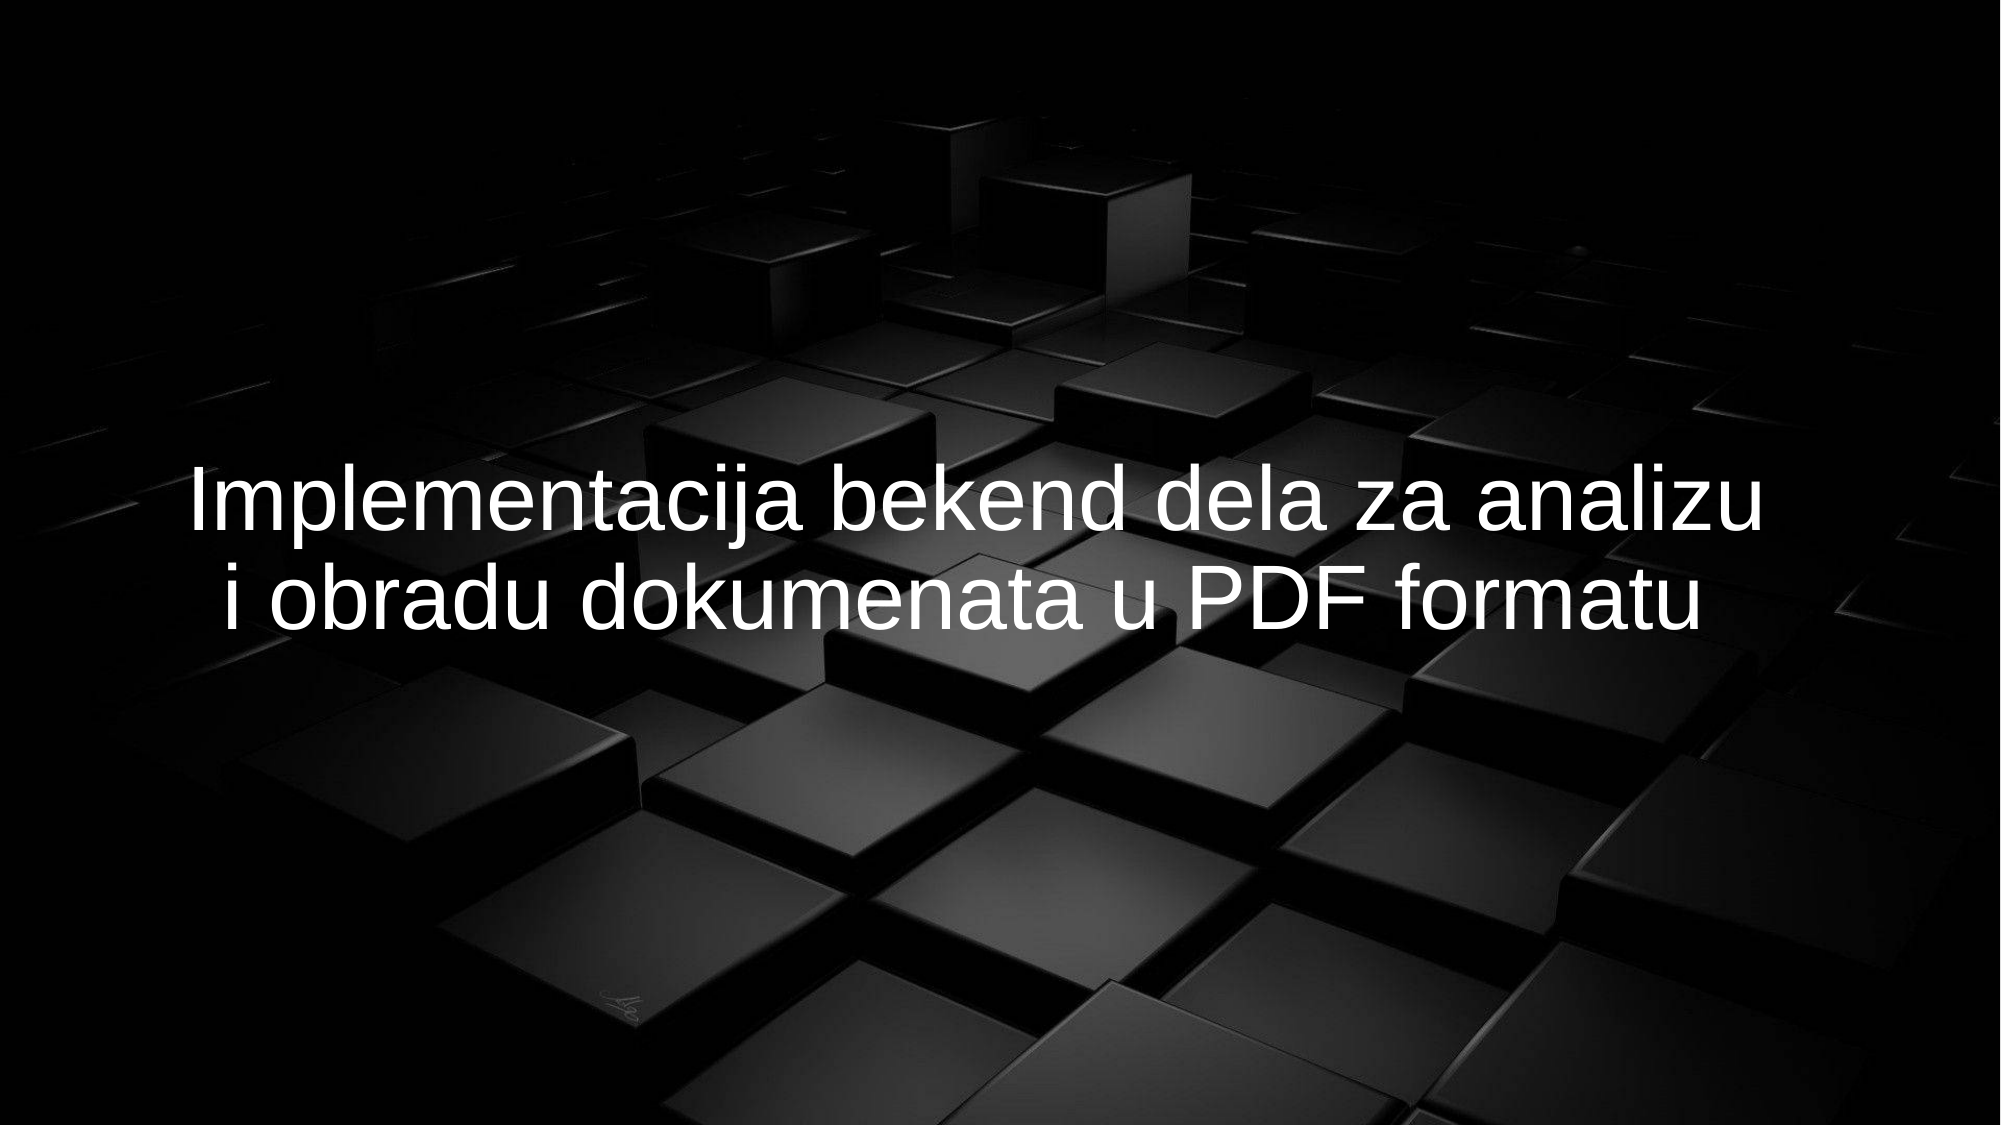

# Implementacija bekend dela za analizu i obradu dokumenata u PDF formatu